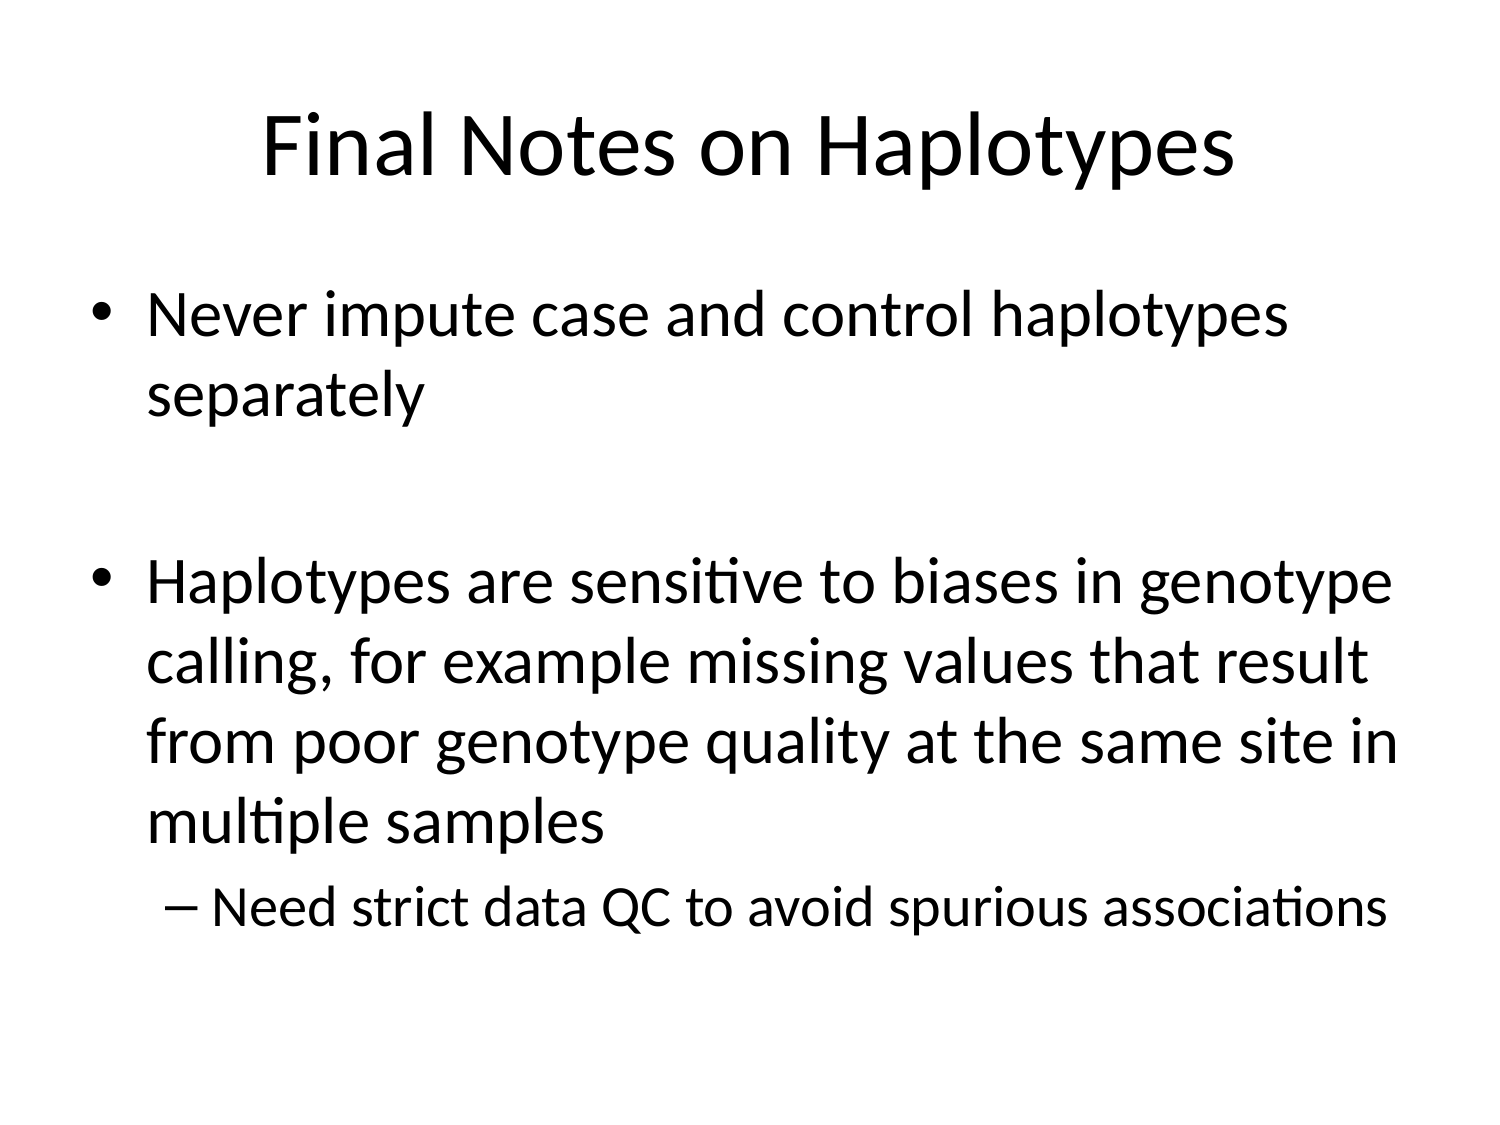

# Final Notes on Haplotypes
Never impute case and control haplotypes separately

Haplotypes are sensitive to biases in genotype calling, for example missing values that result from poor genotype quality at the same site in multiple samples
Need strict data QC to avoid spurious associations